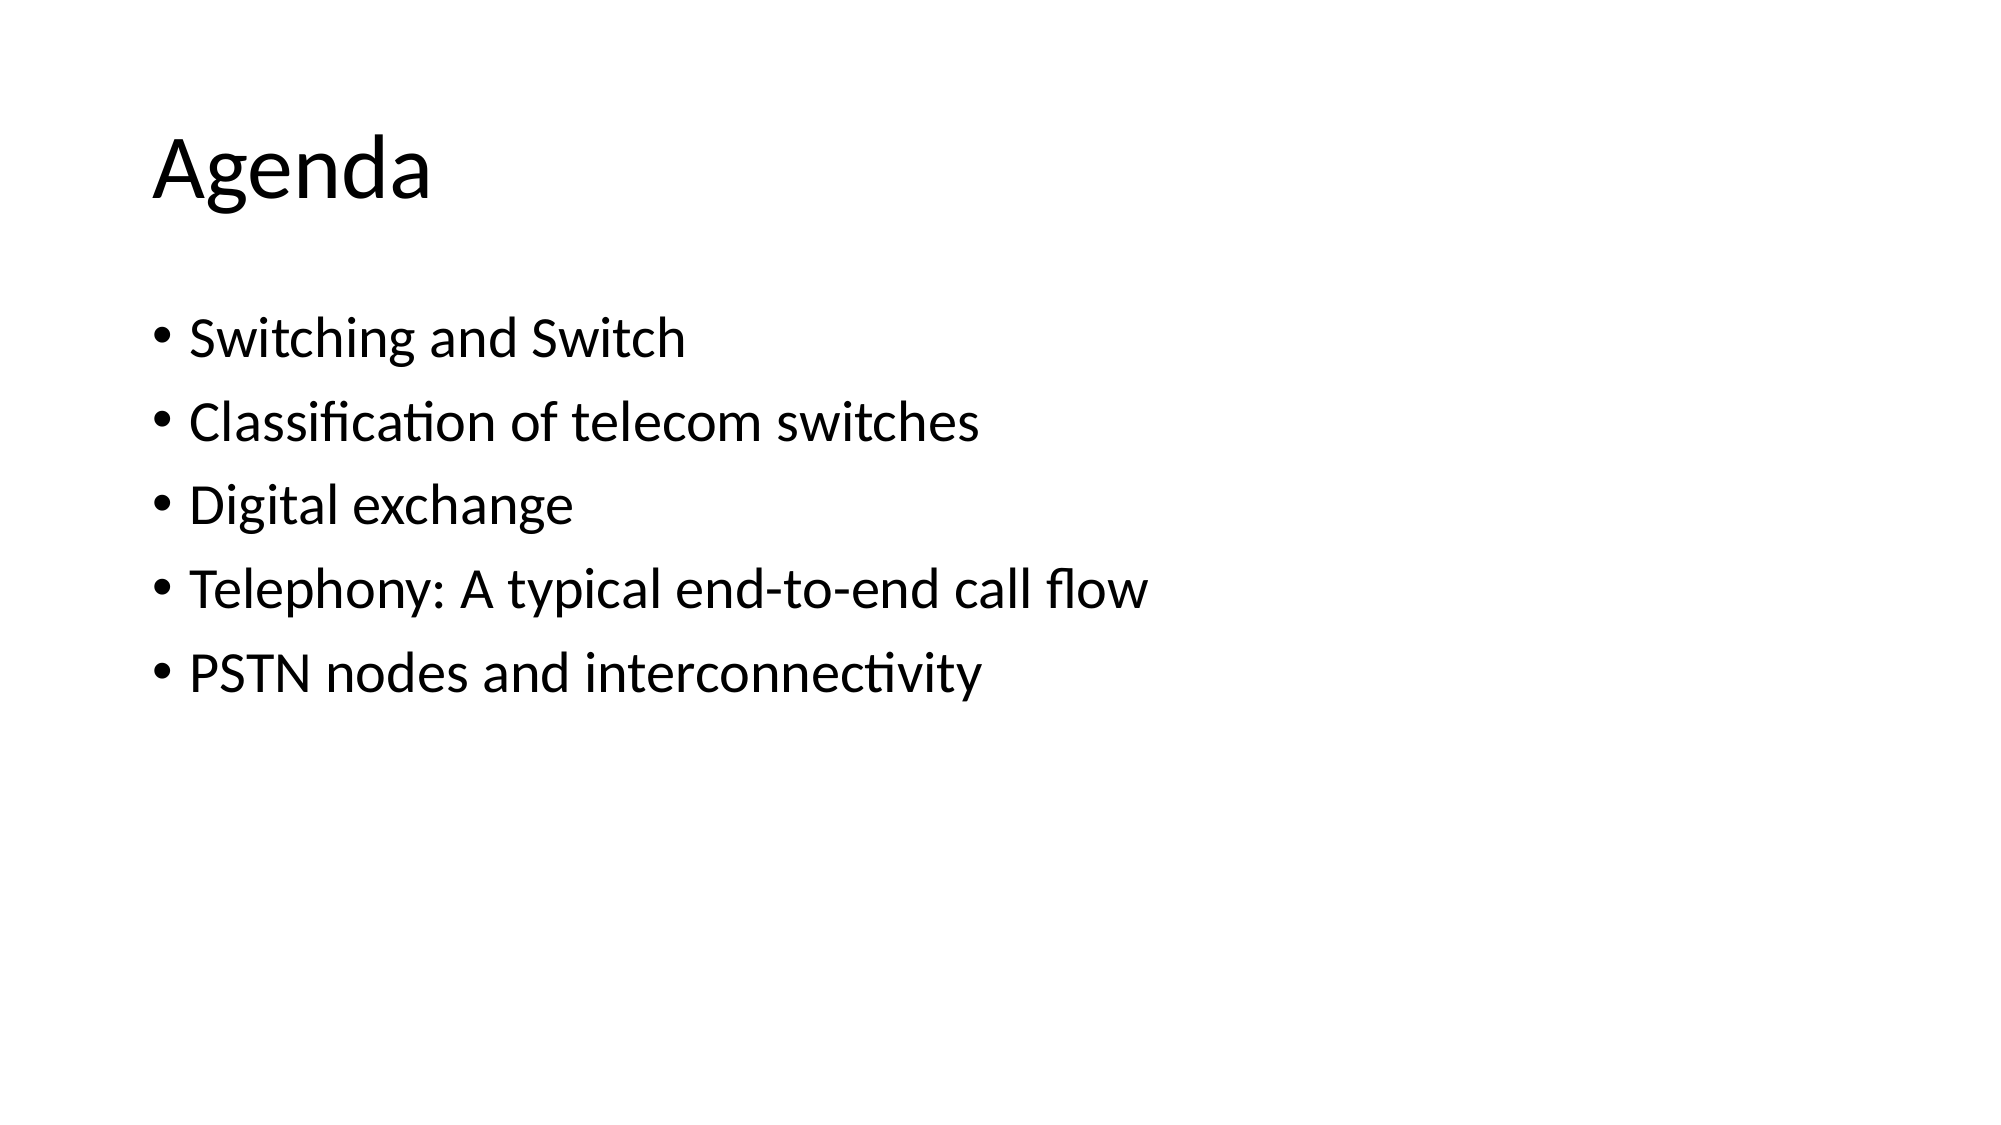

# Agenda
Switching and Switch
Classification of telecom switches
Digital exchange
Telephony: A typical end-to-end call flow
PSTN nodes and interconnectivity

CONFIDENTIAL© Copyright 2008 Tech Mahindra Limited
112